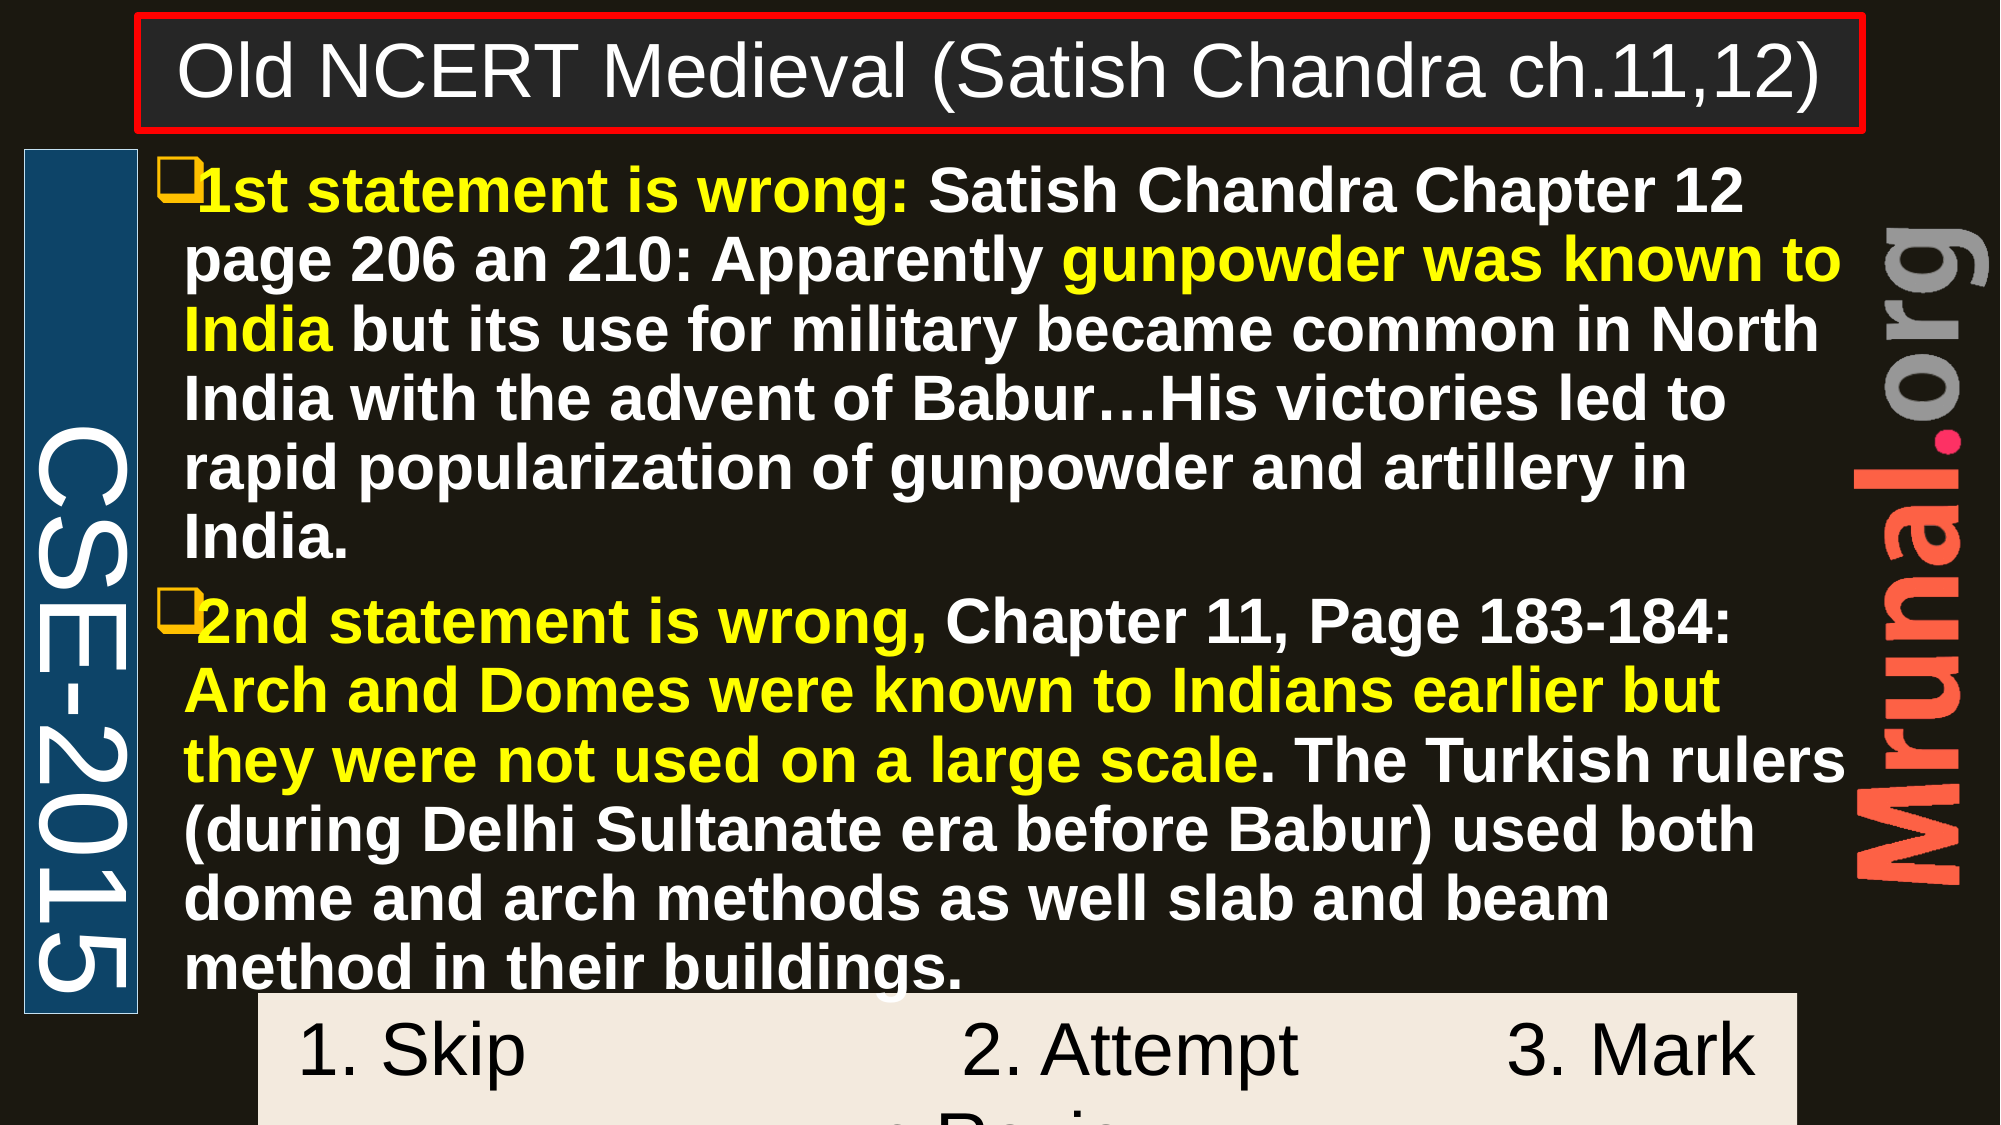

# Old NCERT Medieval (Satish Chandra ch.11,12)
CSE-2015
1st statement is wrong: Satish Chandra Chapter 12 page 206 an 210: Apparently gunpowder was known to India but its use for military became common in North India with the advent of Babur…His victories led to rapid popularization of gunpowder and artillery in India.
2nd statement is wrong, Chapter 11, Page 183-184: Arch and Domes were known to Indians earlier but they were not used on a large scale. The Turkish rulers (during Delhi Sultanate era before Babur) used both dome and arch methods as well slab and beam method in their buildings.